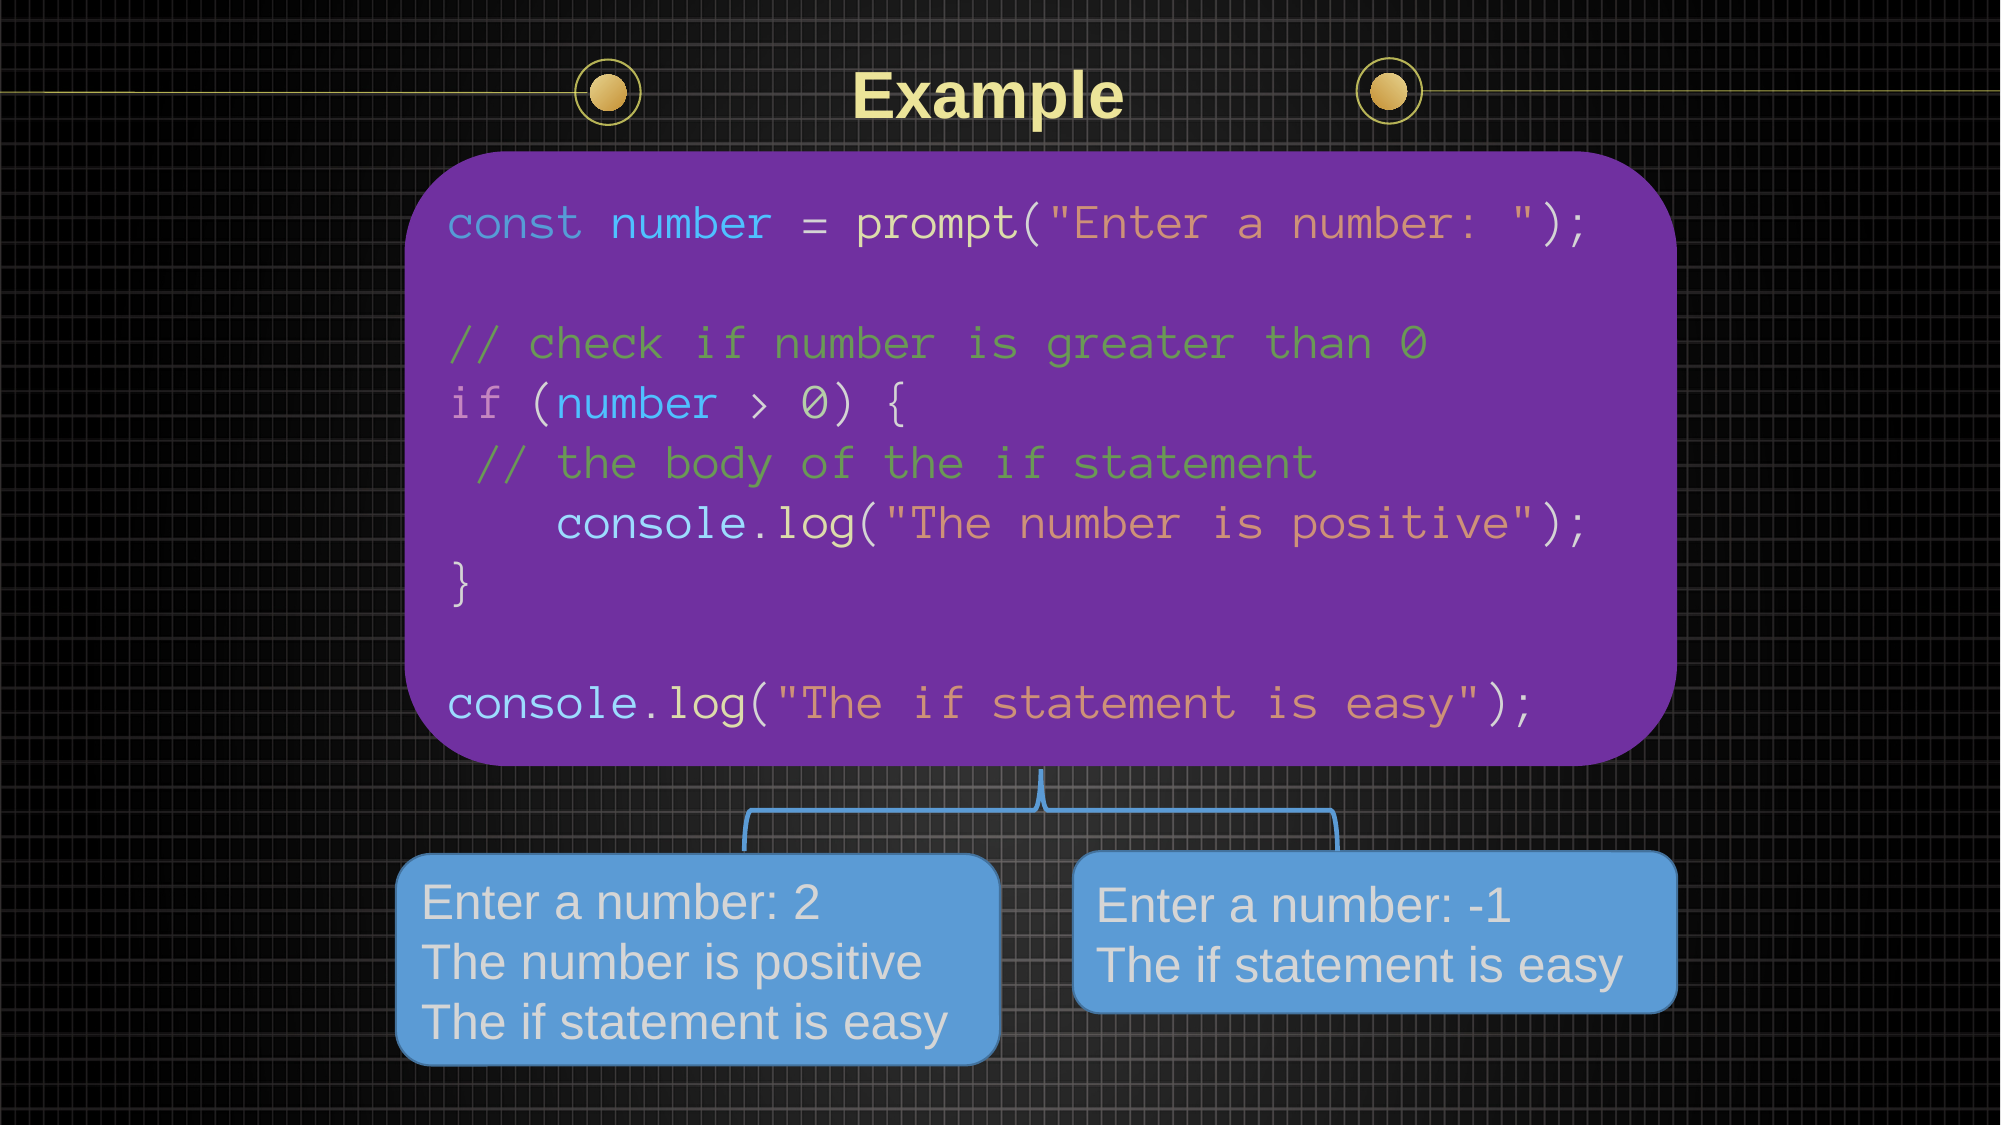

Example

const number = prompt("Enter a number: ");
// check if number is greater than 0
if (number > 0) {
 // the body of the if statement
    console.log("The number is positive");
}
console.log("The if statement is easy");

Enter a number: -1
The if statement is easy
Enter a number: 2
The number is positive
The if statement is easy